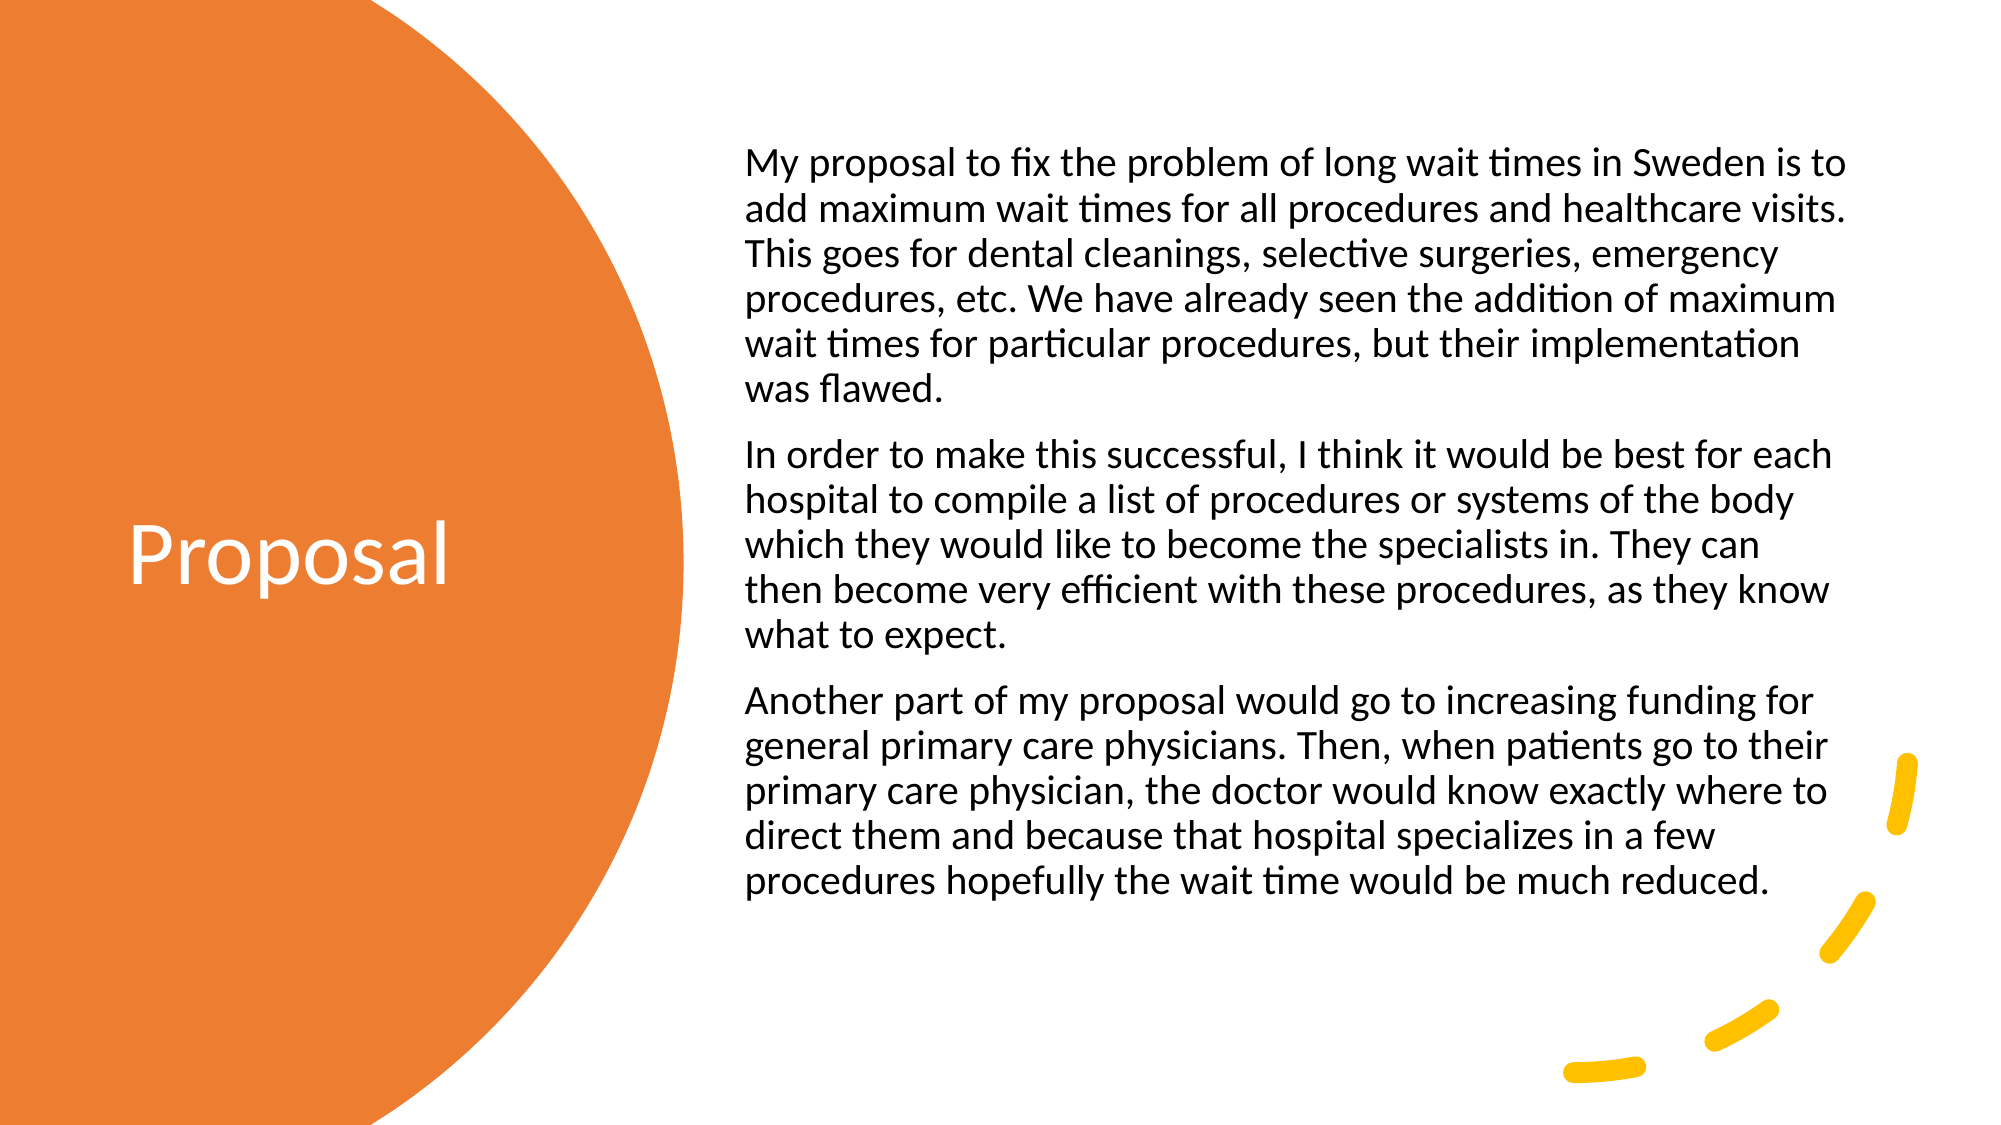

My proposal to fix the problem of long wait times in Sweden is to add maximum wait times for all procedures and healthcare visits. This goes for dental cleanings, selective surgeries, emergency procedures, etc. We have already seen the addition of maximum wait times for particular procedures, but their implementation was flawed.
In order to make this successful, I think it would be best for each hospital to compile a list of procedures or systems of the body which they would like to become the specialists in. They can then become very efficient with these procedures, as they know what to expect.
Another part of my proposal would go to increasing funding for general primary care physicians. Then, when patients go to their primary care physician, the doctor would know exactly where to direct them and because that hospital specializes in a few procedures hopefully the wait time would be much reduced.

# Proposal